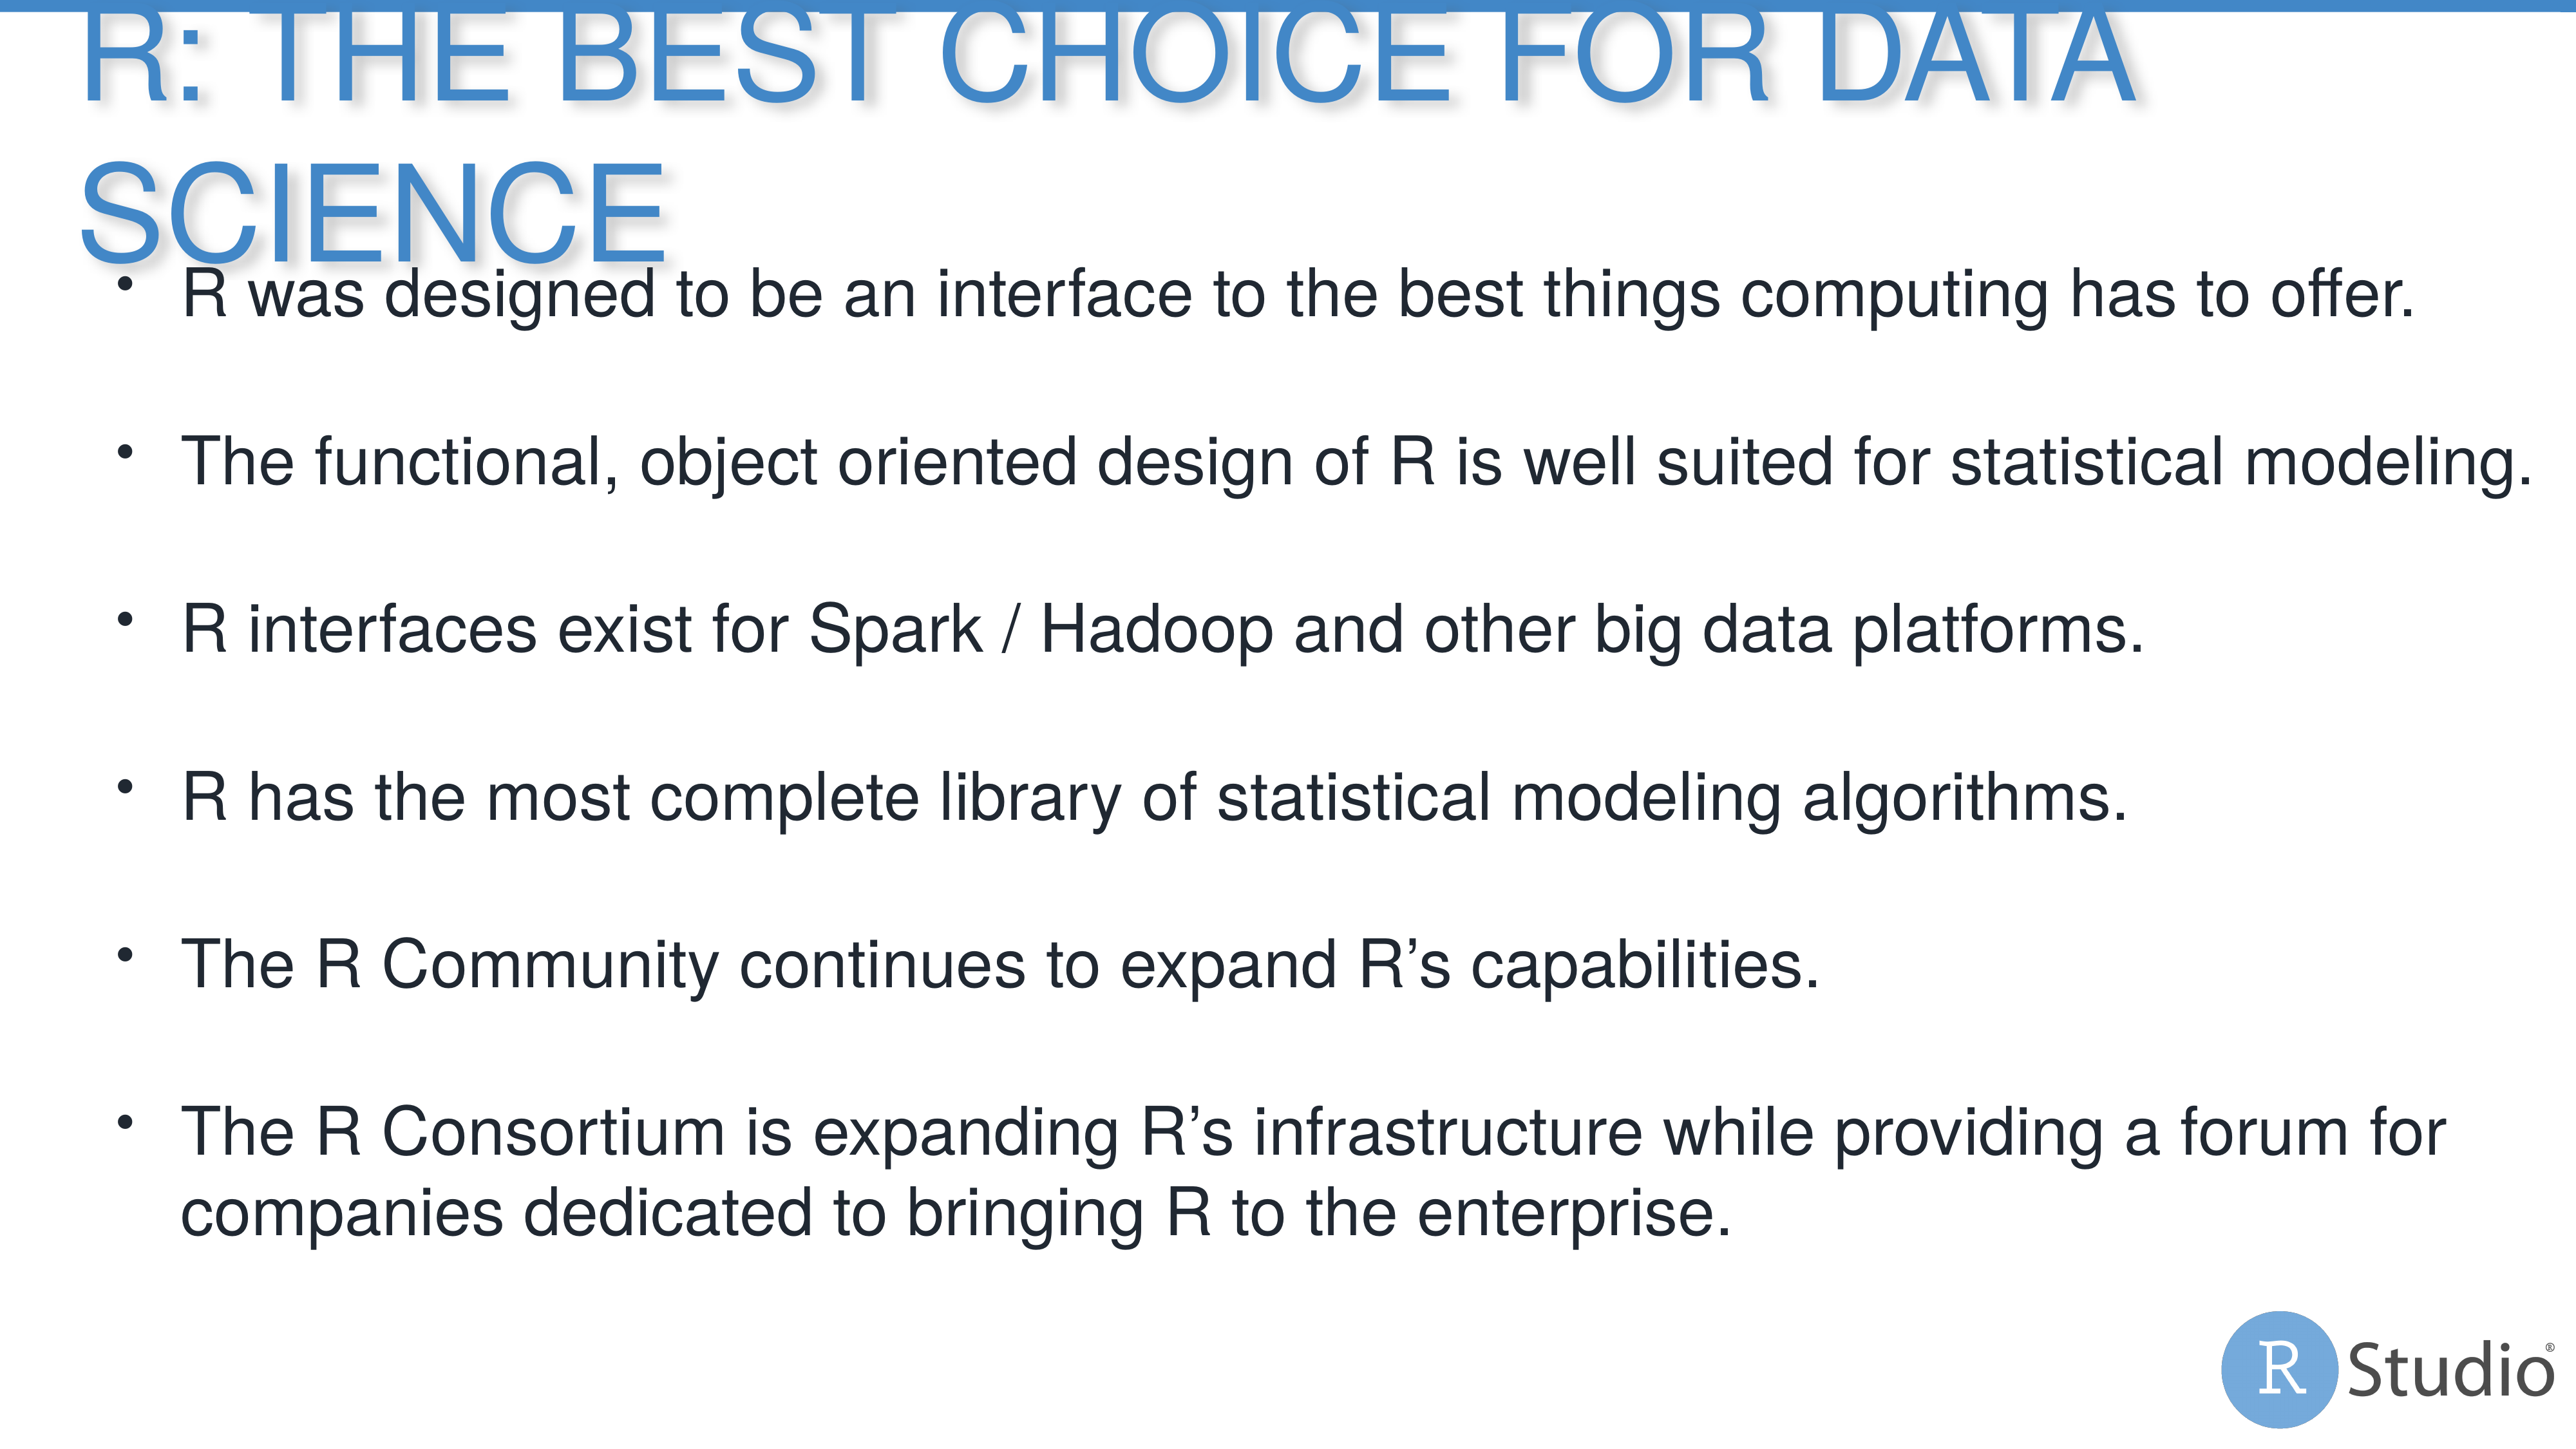

# R: the Best Choice for Data Science
R was designed to be an interface to the best things computing has to offer.
The functional, object oriented design of R is well suited for statistical modeling.
R interfaces exist for Spark / Hadoop and other big data platforms.
R has the most complete library of statistical modeling algorithms.
The R Community continues to expand R’s capabilities.
The R Consortium is expanding R’s infrastructure while providing a forum for companies dedicated to bringing R to the enterprise.